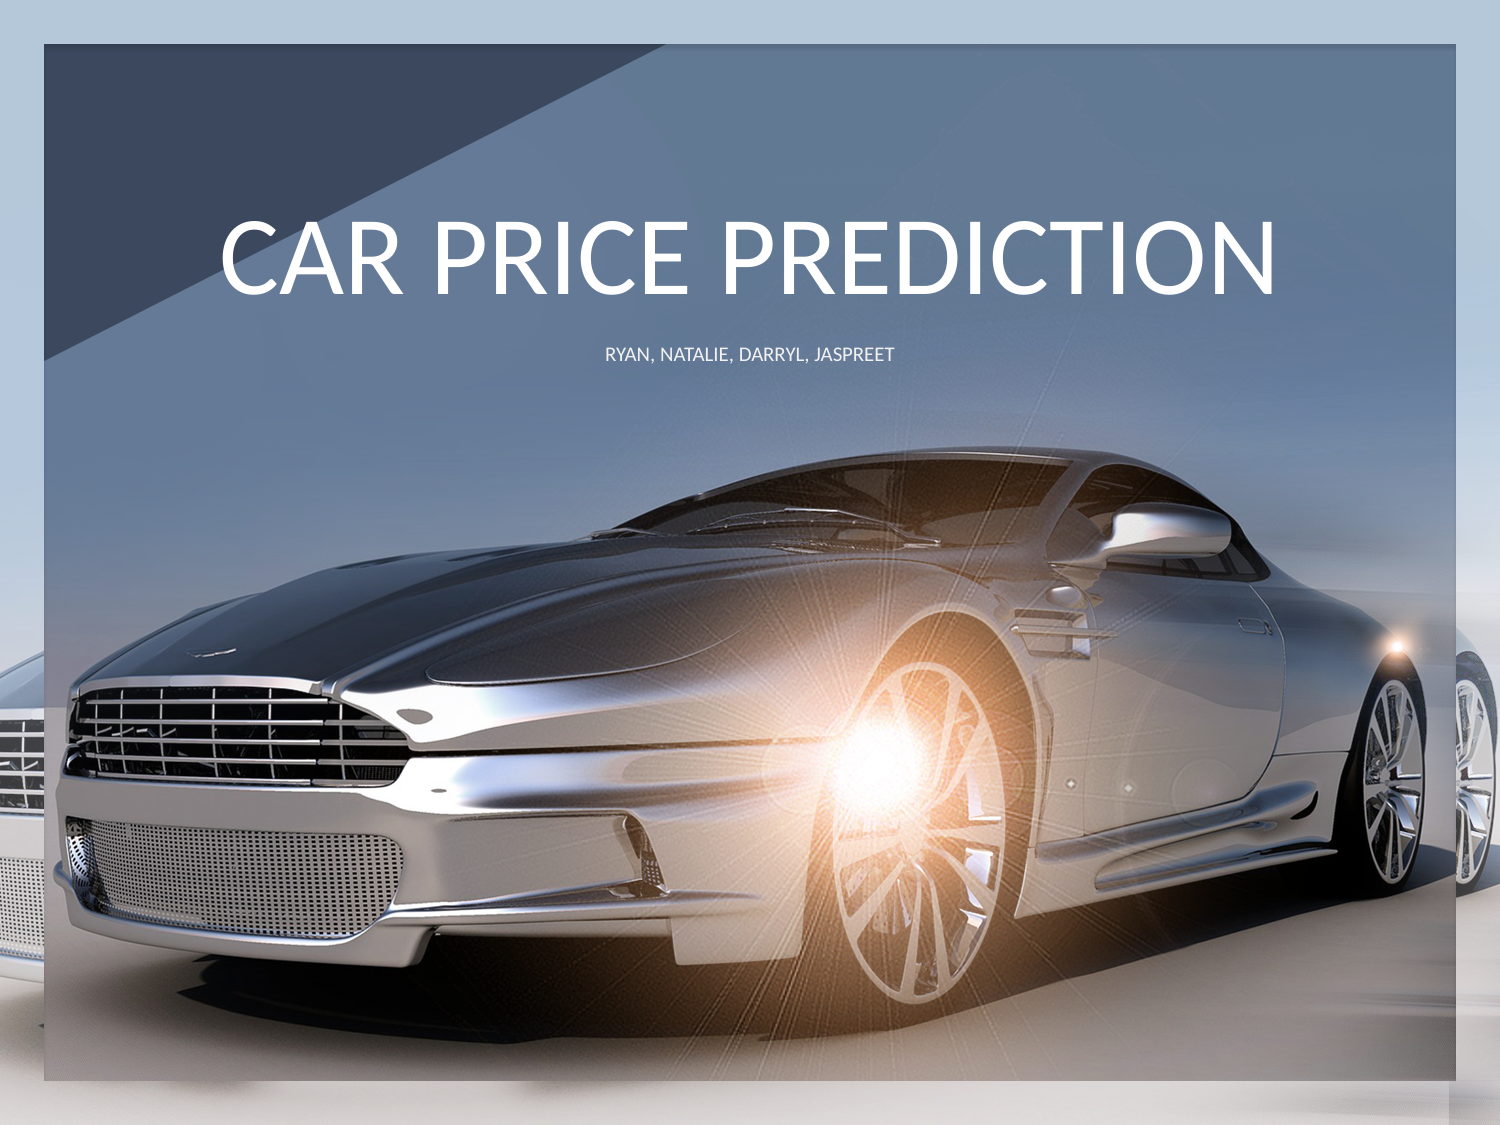

# CAR PRICE PREDICTION
RYAN, NATALIE, DARRYL, JASPREET